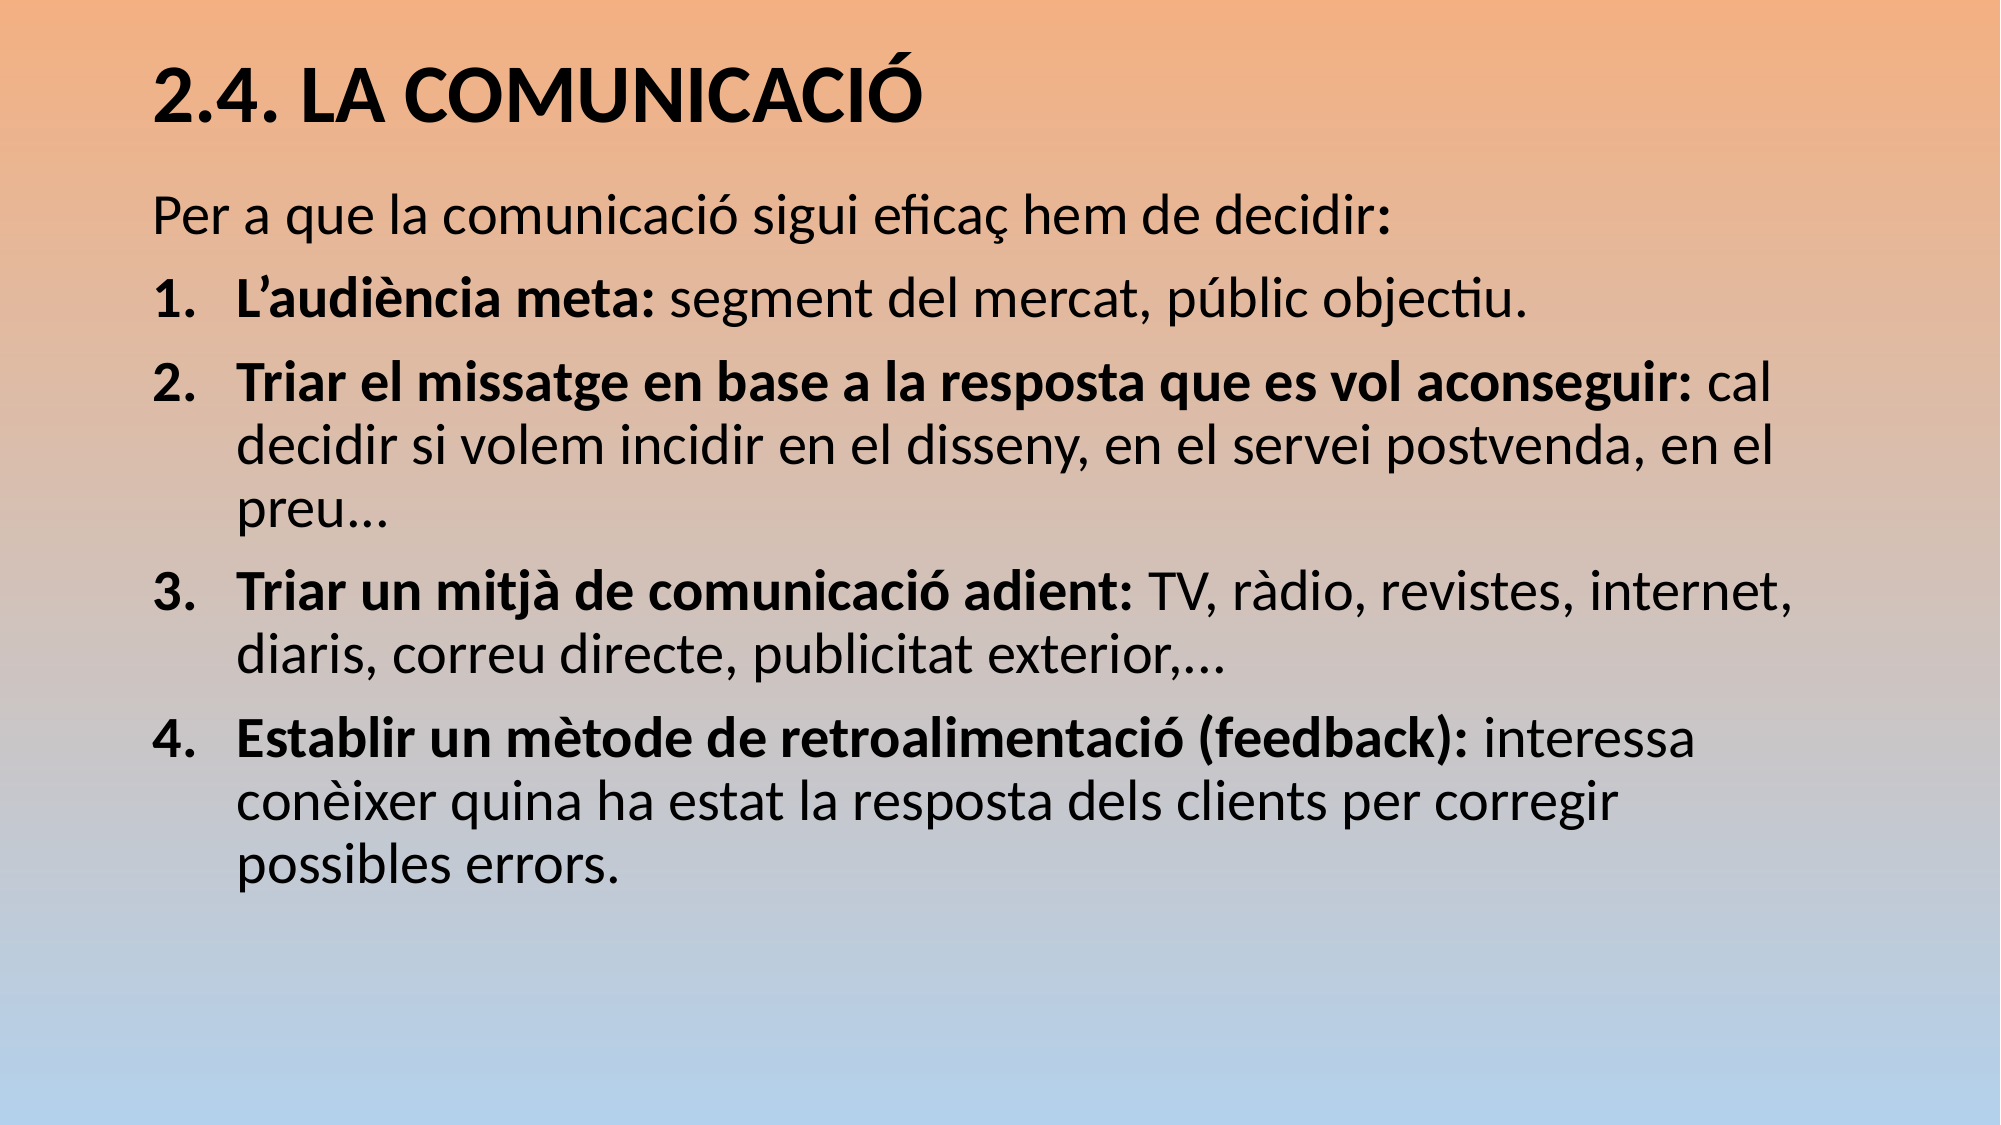

# 2.4. LA COMUNICACIÓ
Per a que la comunicació sigui eficaç hem de decidir:
L’audiència meta: segment del mercat, públic objectiu.
Triar el missatge en base a la resposta que es vol aconseguir: cal decidir si volem incidir en el disseny, en el servei postvenda, en el preu...
Triar un mitjà de comunicació adient: TV, ràdio, revistes, internet, diaris, correu directe, publicitat exterior,...
Establir un mètode de retroalimentació (feedback): interessa conèixer quina ha estat la resposta dels clients per corregir possibles errors.